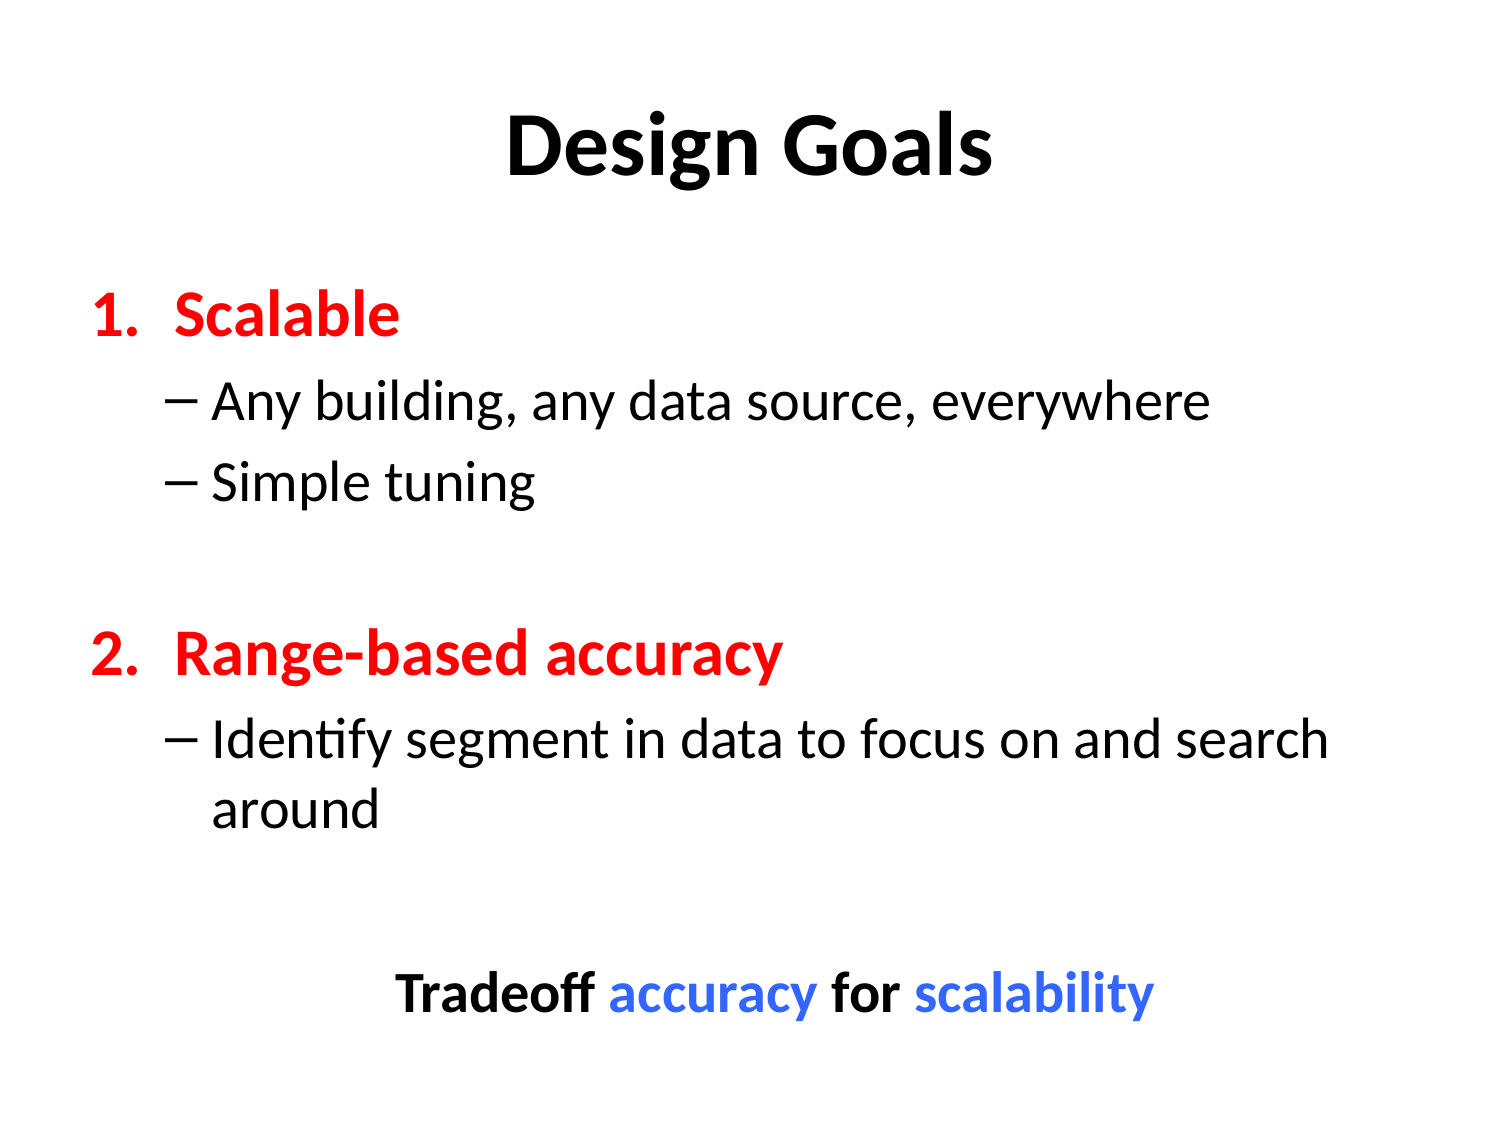

# Design Goals
Scalable
Any building, any data source, everywhere
Simple tuning

Range-based accuracy
Identify segment in data to focus on and search around
Tradeoff accuracy for scalability